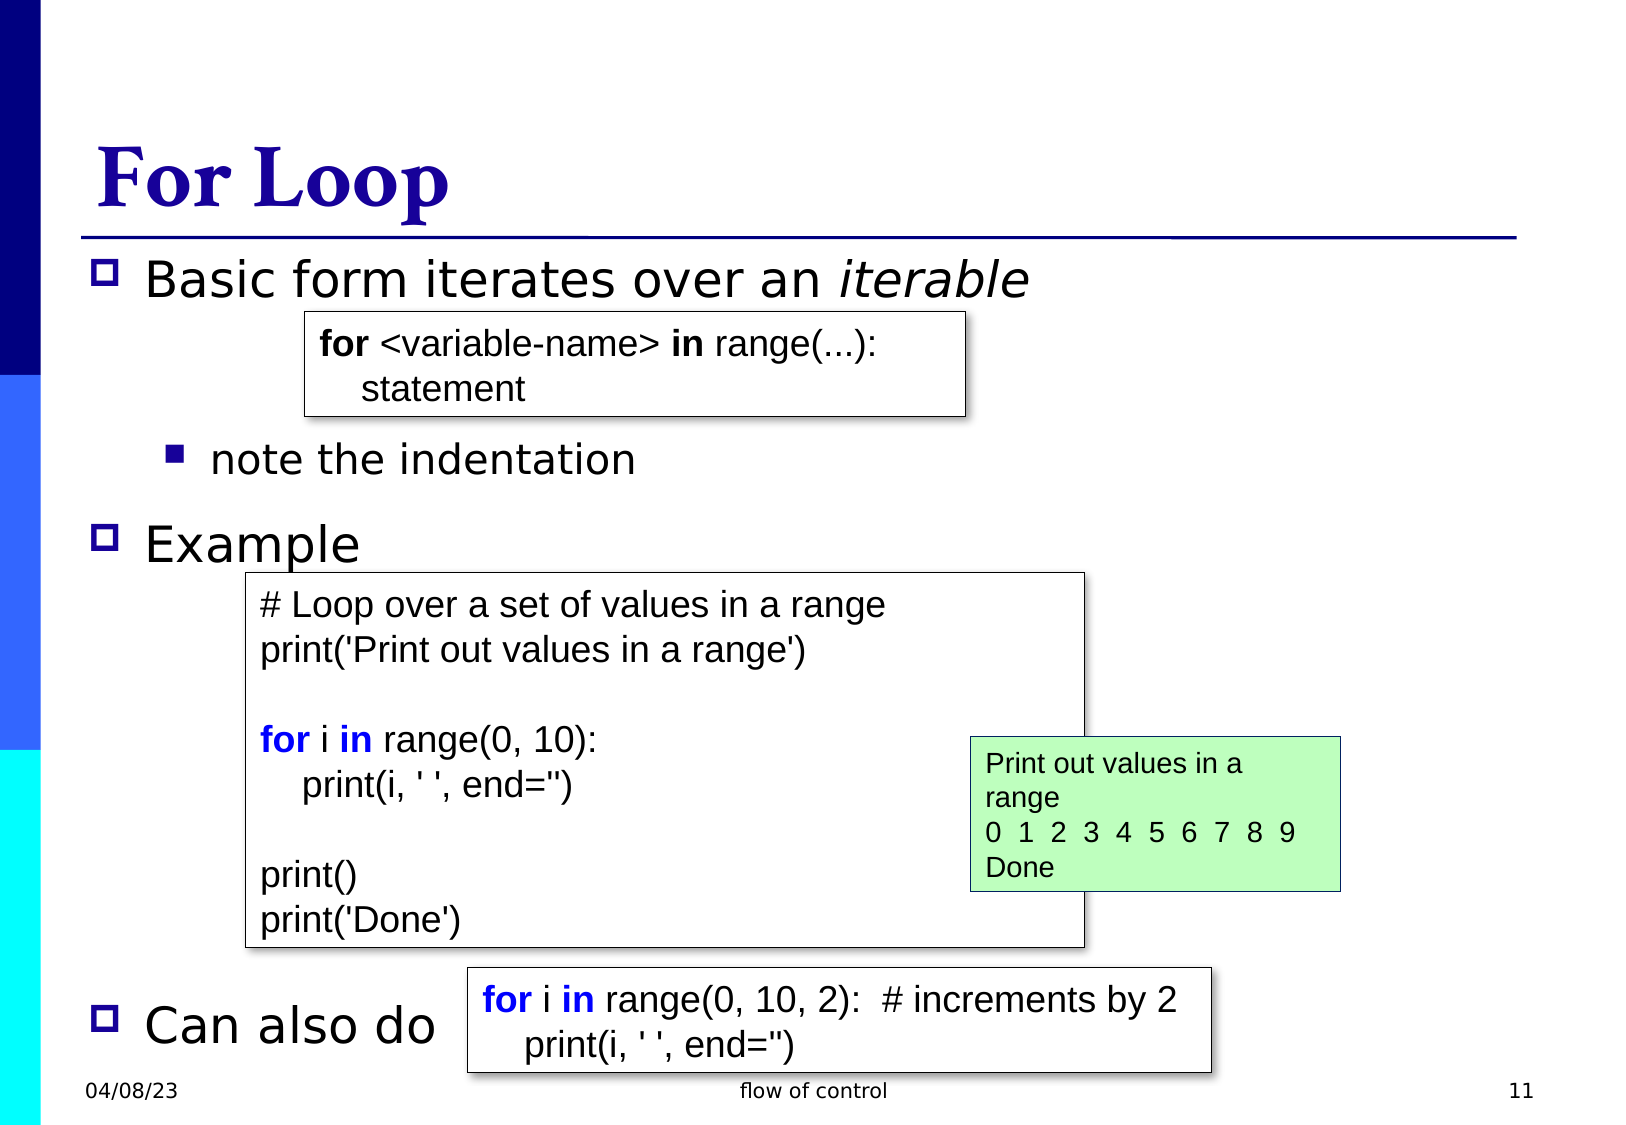

# For Loop
Basic form iterates over an iterable

note the indentation
Example

Can also do
for <variable-name> in range(...):
    statement
# Loop over a set of values in a range print('Print out values in a range')
for i in range(0, 10):
    print(i, ' ', end='')
print()
print('Done')
Print out values in a range
0  1  2  3  4  5  6  7  8  9
Done
for i in range(0, 10, 2):  # increments by 2
    print(i, ' ', end='')
04/08/23
flow of control
11